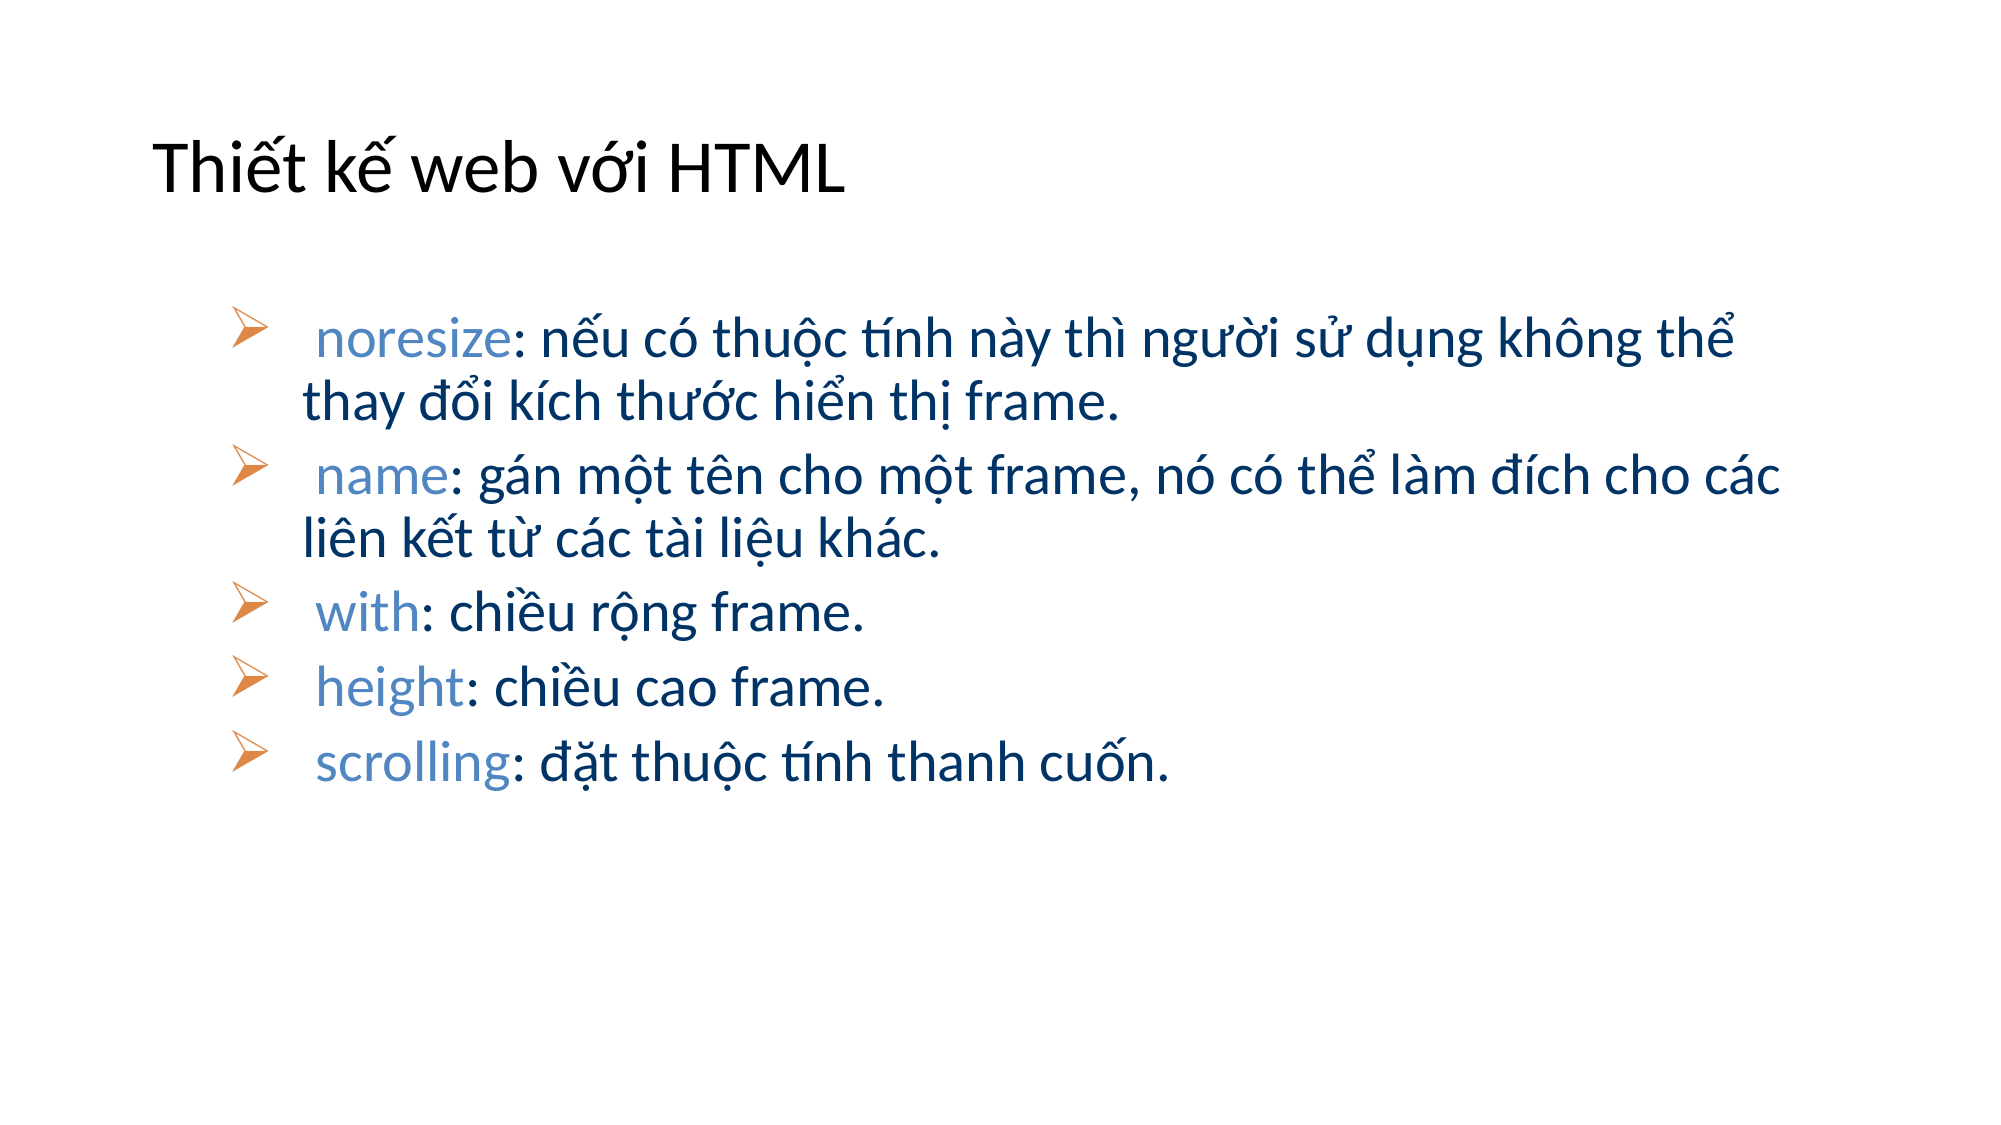

# Thiết kế web với HTML
 noresize: nếu có thuộc tính này thì người sử dụng không thể thay đổi kích thước hiển thị frame.
 name: gán một tên cho một frame, nó có thể làm đích cho các liên kết từ các tài liệu khác.
 with: chiều rộng frame.
 height: chiều cao frame.
 scrolling: đặt thuộc tính thanh cuốn.